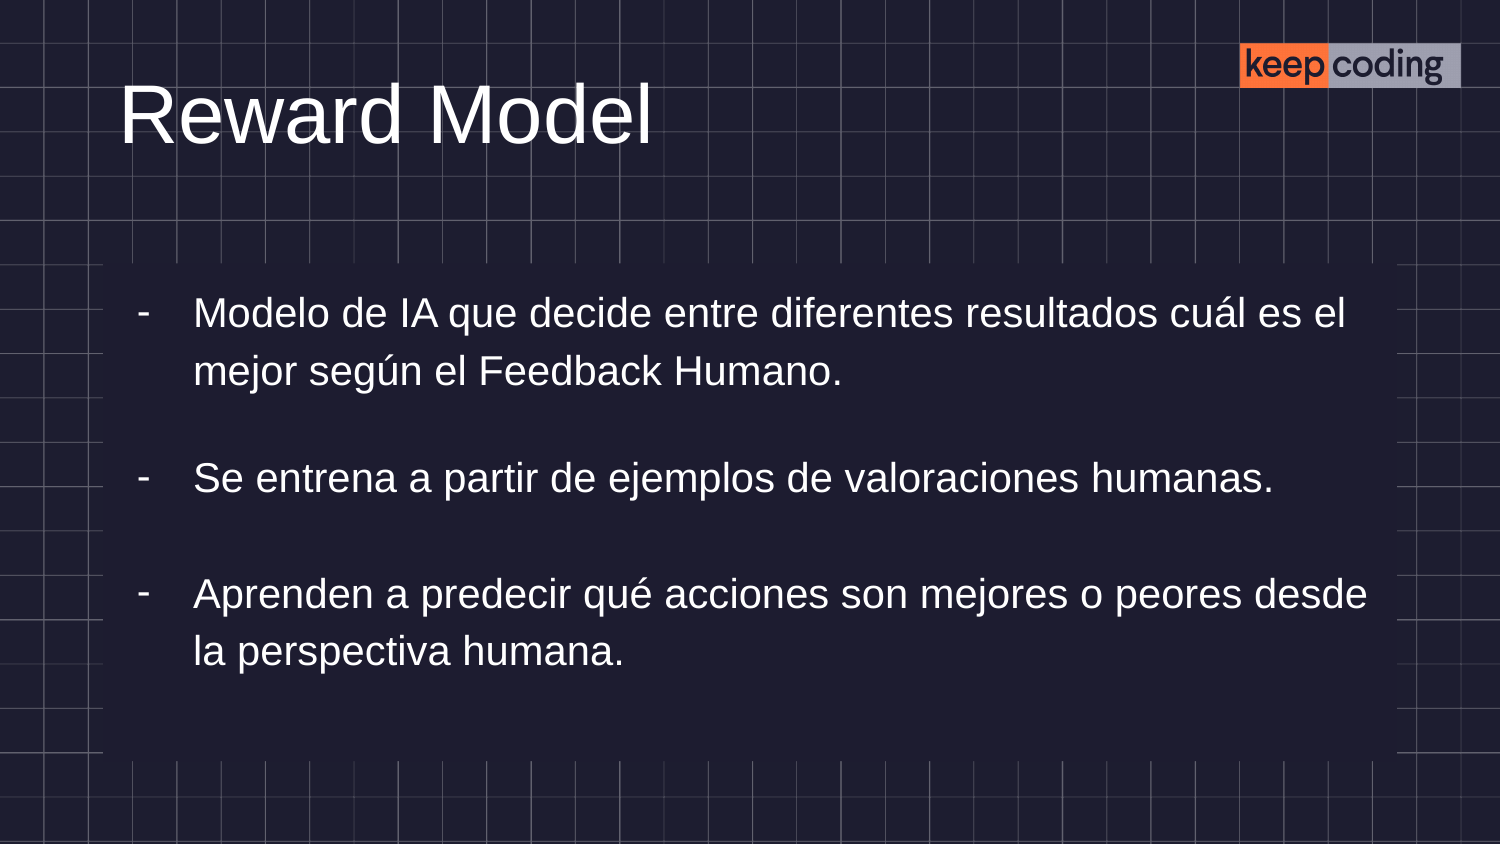

# Reward Model

Modelo de IA que decide entre diferentes resultados cuál es el mejor según el Feedback Humano.
Se entrena a partir de ejemplos de valoraciones humanas.
Aprenden a predecir qué acciones son mejores o peores desde la perspectiva humana.